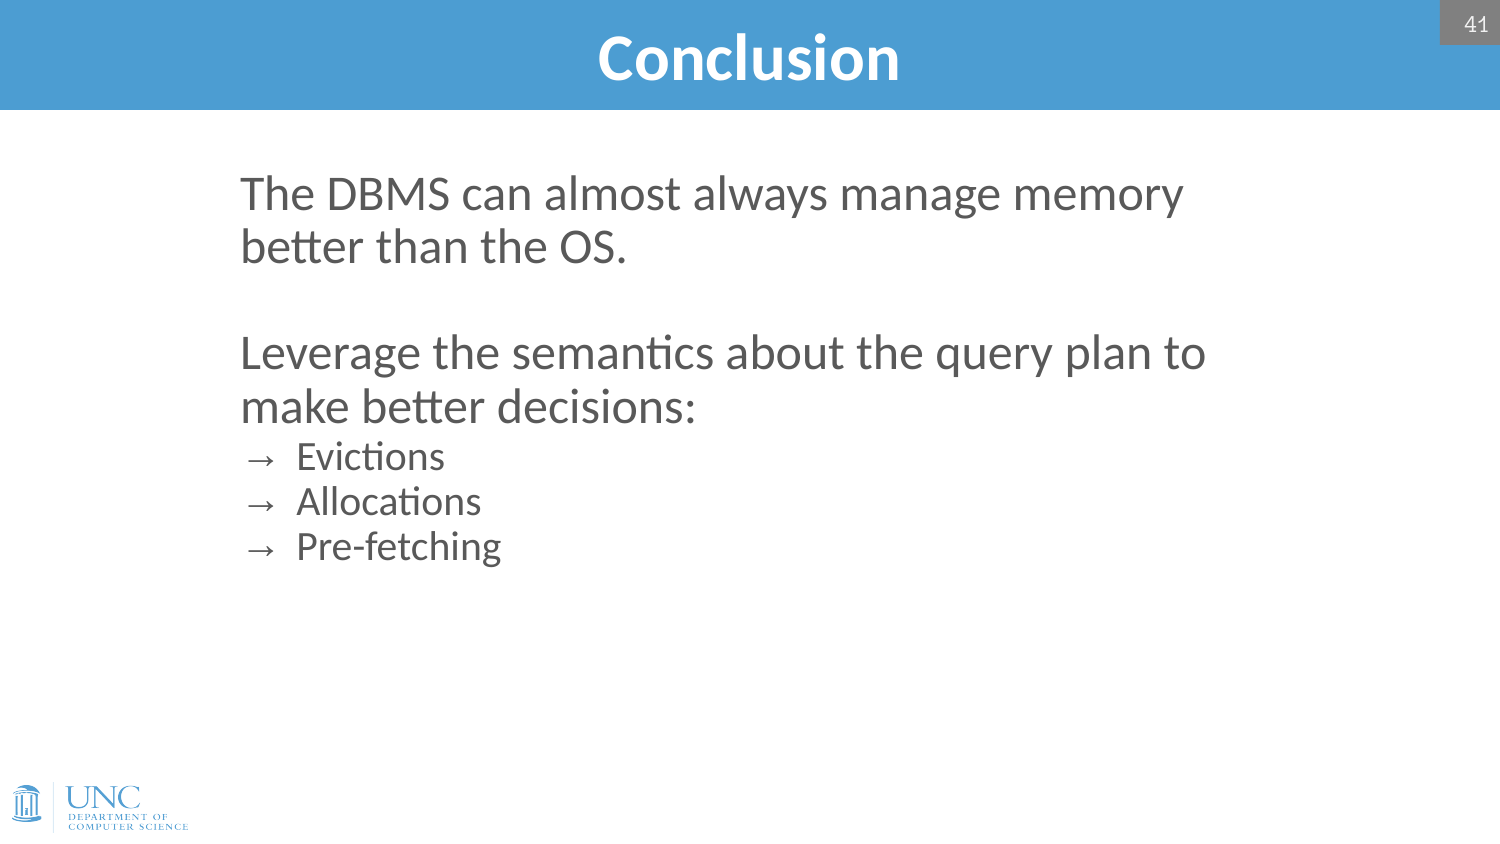

41
# Conclusion
The DBMS can almost always manage memory better than the OS.

Leverage the semantics about the query plan to make better decisions:
Evictions
Allocations
Pre-fetching